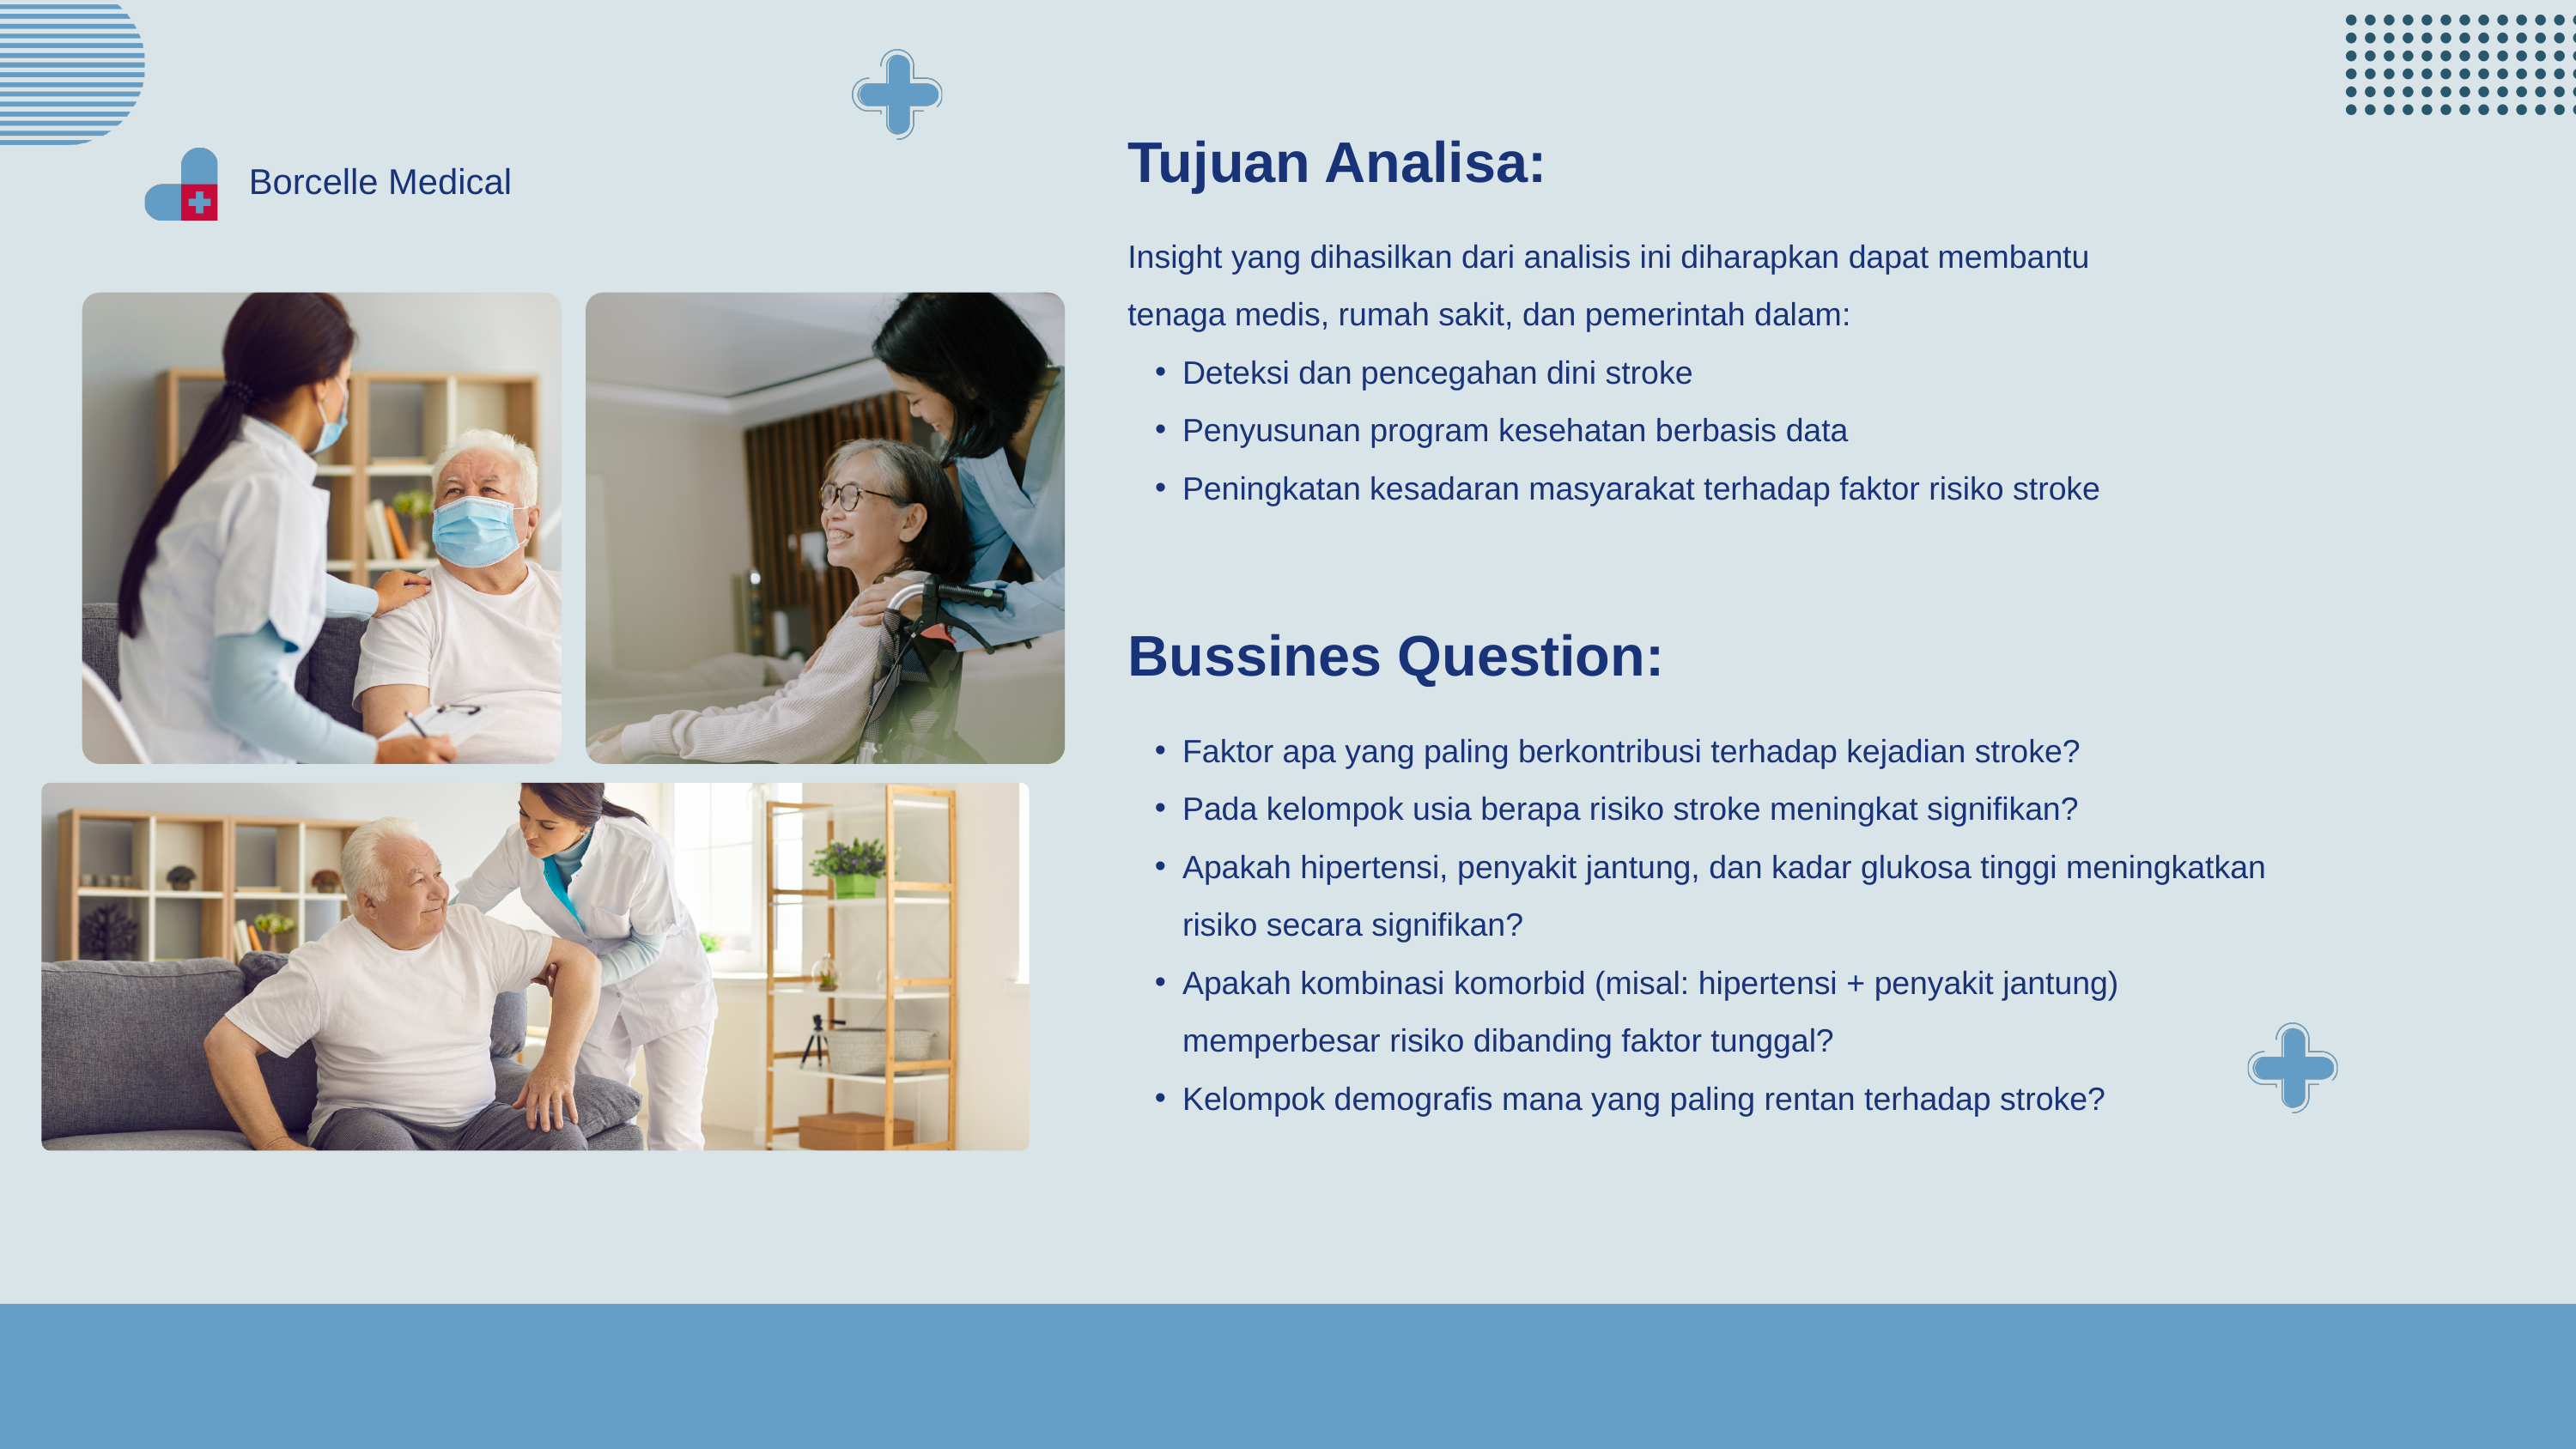

Tujuan Analisa:

Borcelle Medical
Insight yang dihasilkan dari analisis ini diharapkan dapat membantu tenaga medis, rumah sakit, dan pemerintah dalam:
Deteksi dan pencegahan dini stroke
Penyusunan program kesehatan berbasis data
Peningkatan kesadaran masyarakat terhadap faktor risiko stroke

Bussines Question:
Faktor apa yang paling berkontribusi terhadap kejadian stroke?
Pada kelompok usia berapa risiko stroke meningkat signifikan?
Apakah hipertensi, penyakit jantung, dan kadar glukosa tinggi meningkatkan risiko secara signifikan?
Apakah kombinasi komorbid (misal: hipertensi + penyakit jantung) memperbesar risiko dibanding faktor tunggal?
Kelompok demografis mana yang paling rentan terhadap stroke?